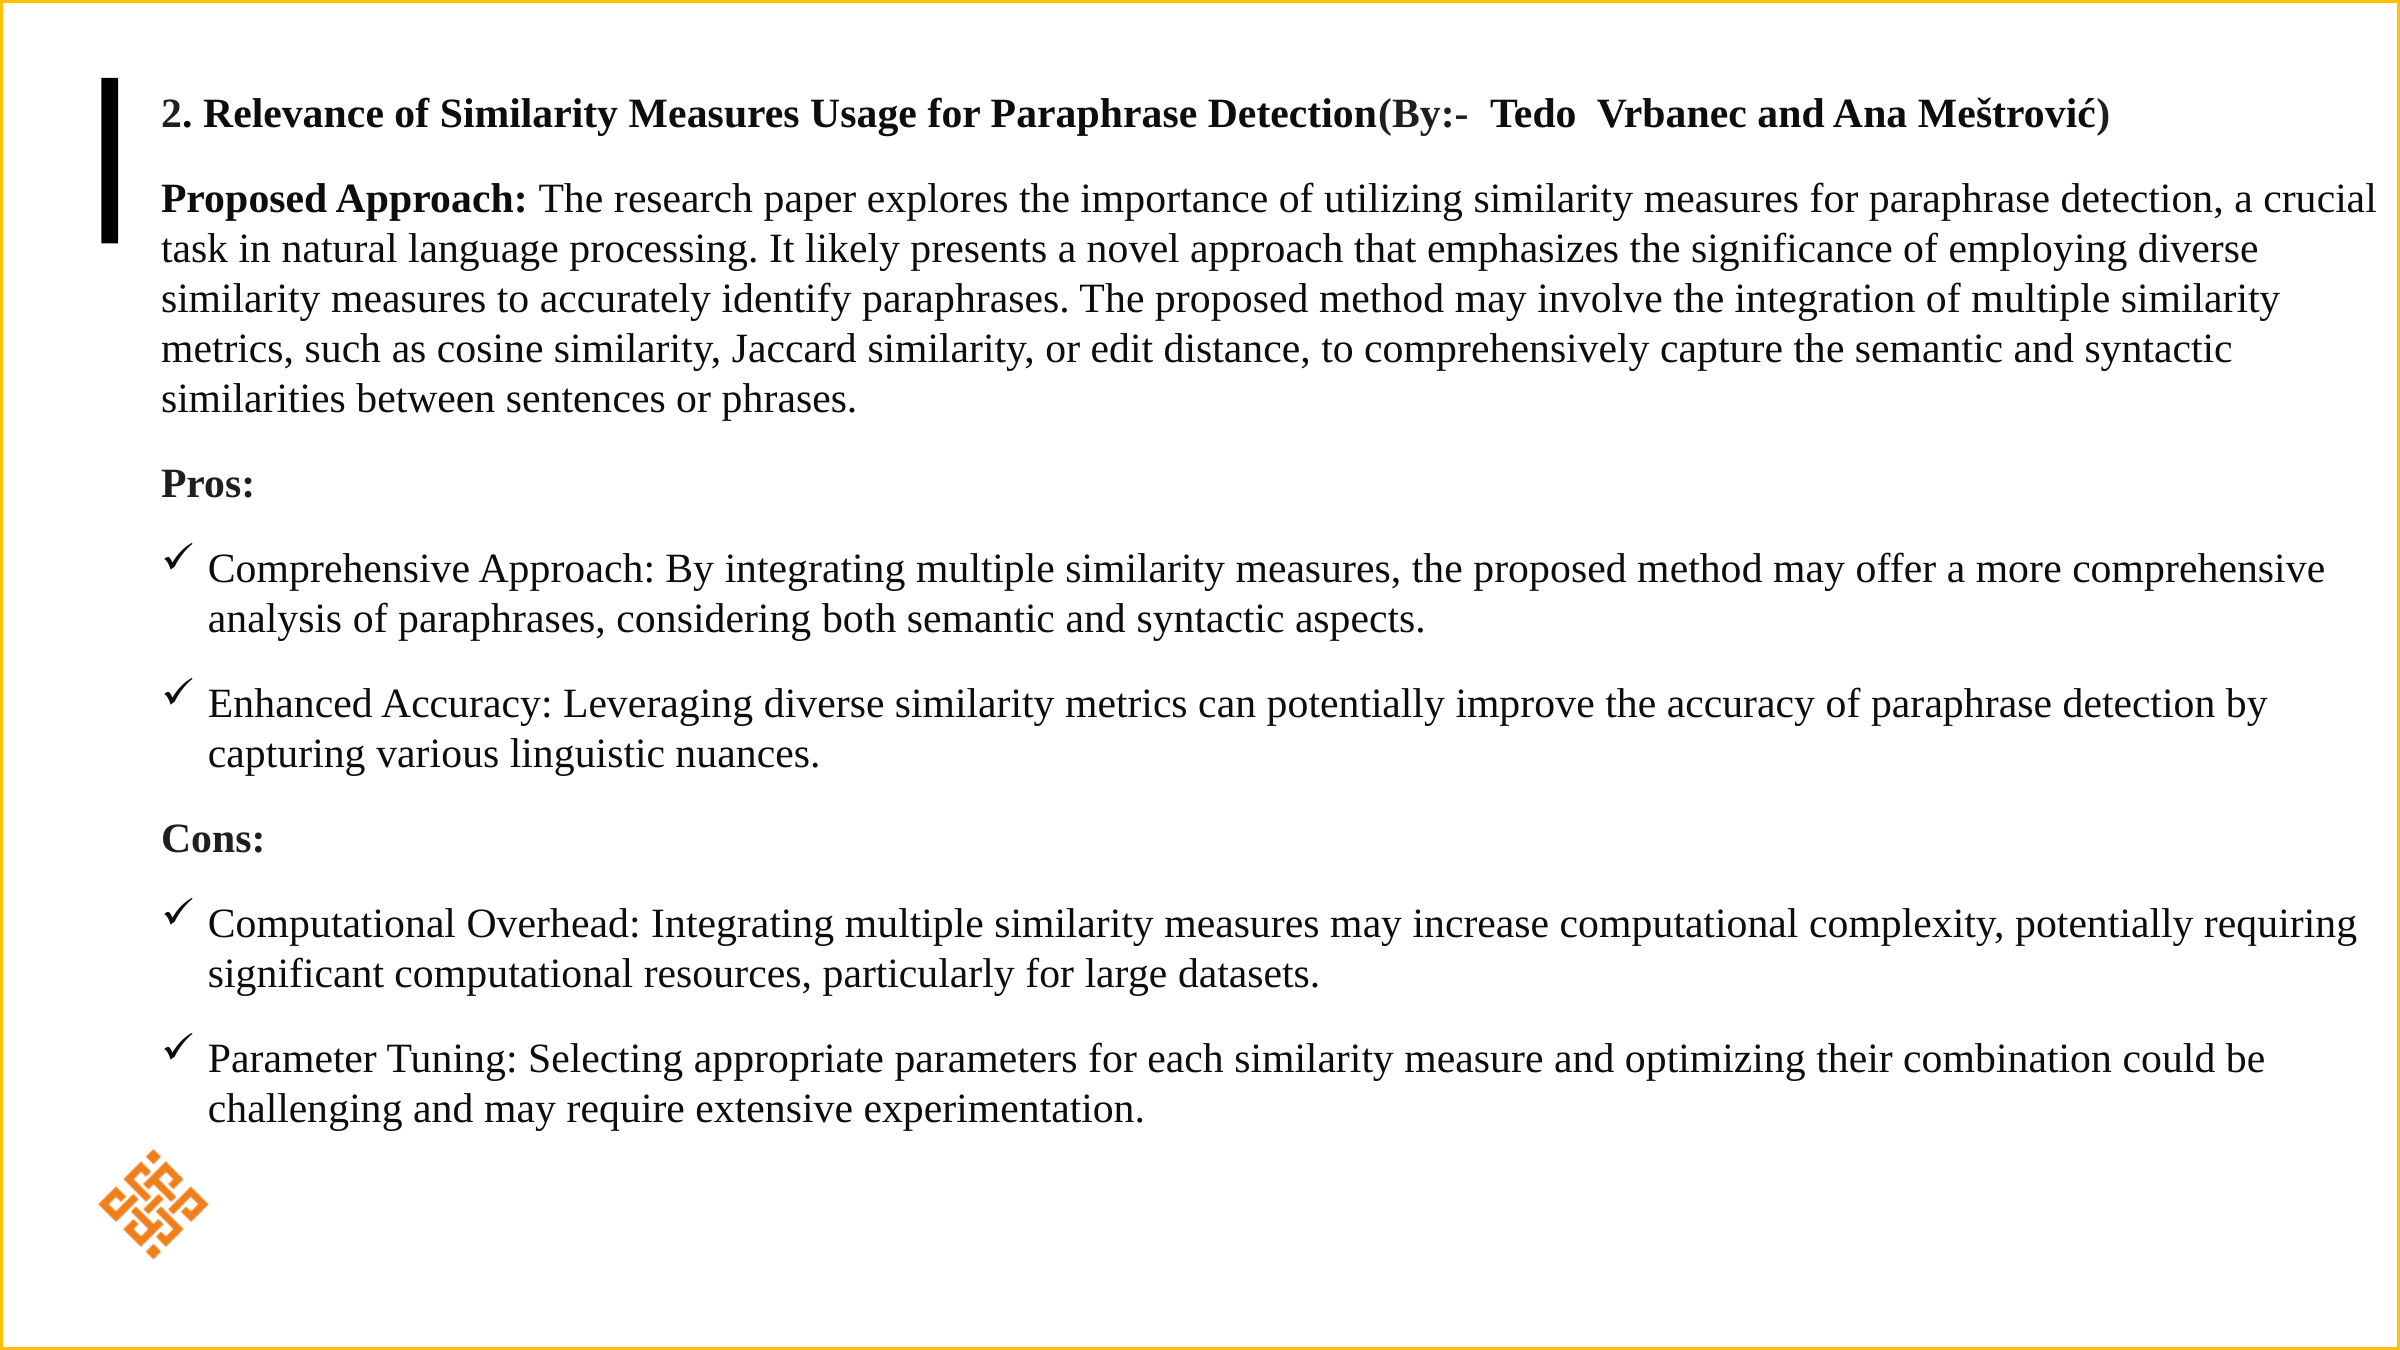

2. Relevance of Similarity Measures Usage for Paraphrase Detection(By:-  Tedo  Vrbanec and Ana Meštrović)
Proposed Approach: The research paper explores the importance of utilizing similarity measures for paraphrase detection, a crucial task in natural language processing. It likely presents a novel approach that emphasizes the significance of employing diverse similarity measures to accurately identify paraphrases. The proposed method may involve the integration of multiple similarity metrics, such as cosine similarity, Jaccard similarity, or edit distance, to comprehensively capture the semantic and syntactic similarities between sentences or phrases.
Pros:
Comprehensive Approach: By integrating multiple similarity measures, the proposed method may offer a more comprehensive analysis of paraphrases, considering both semantic and syntactic aspects.
Enhanced Accuracy: Leveraging diverse similarity metrics can potentially improve the accuracy of paraphrase detection by capturing various linguistic nuances.
Cons:
Computational Overhead: Integrating multiple similarity measures may increase computational complexity, potentially requiring significant computational resources, particularly for large datasets.
Parameter Tuning: Selecting appropriate parameters for each similarity measure and optimizing their combination could be challenging and may require extensive experimentation.